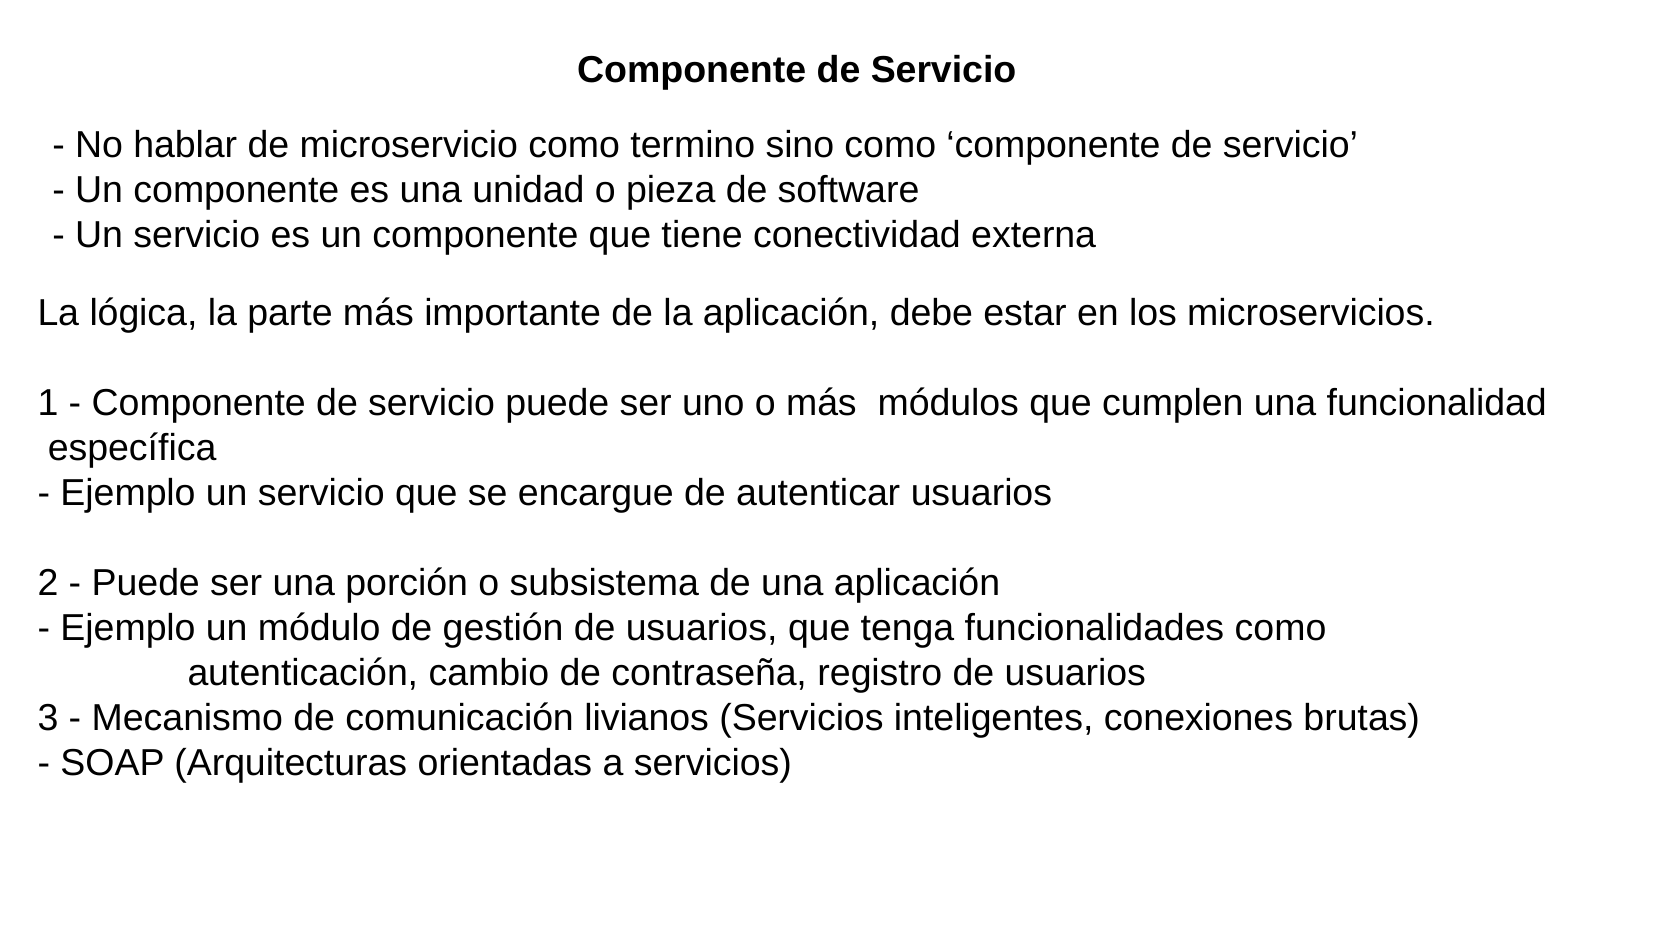

Componente de Servicio
- No hablar de microservicio como termino sino como ‘componente de servicio’
- Un componente es una unidad o pieza de software
- Un servicio es un componente que tiene conectividad externa

La lógica, la parte más importante de la aplicación, debe estar en los microservicios.

1 - Componente de servicio puede ser uno o más  módulos que cumplen una funcionalidad
 específica
- Ejemplo un servicio que se encargue de autenticar usuarios

2 - Puede ser una porción o subsistema de una aplicación
- Ejemplo un módulo de gestión de usuarios, que tenga funcionalidades como
	autenticación, cambio de contraseña, registro de usuarios
3 - Mecanismo de comunicación livianos (Servicios inteligentes, conexiones brutas)
- SOAP (Arquitecturas orientadas a servicios)